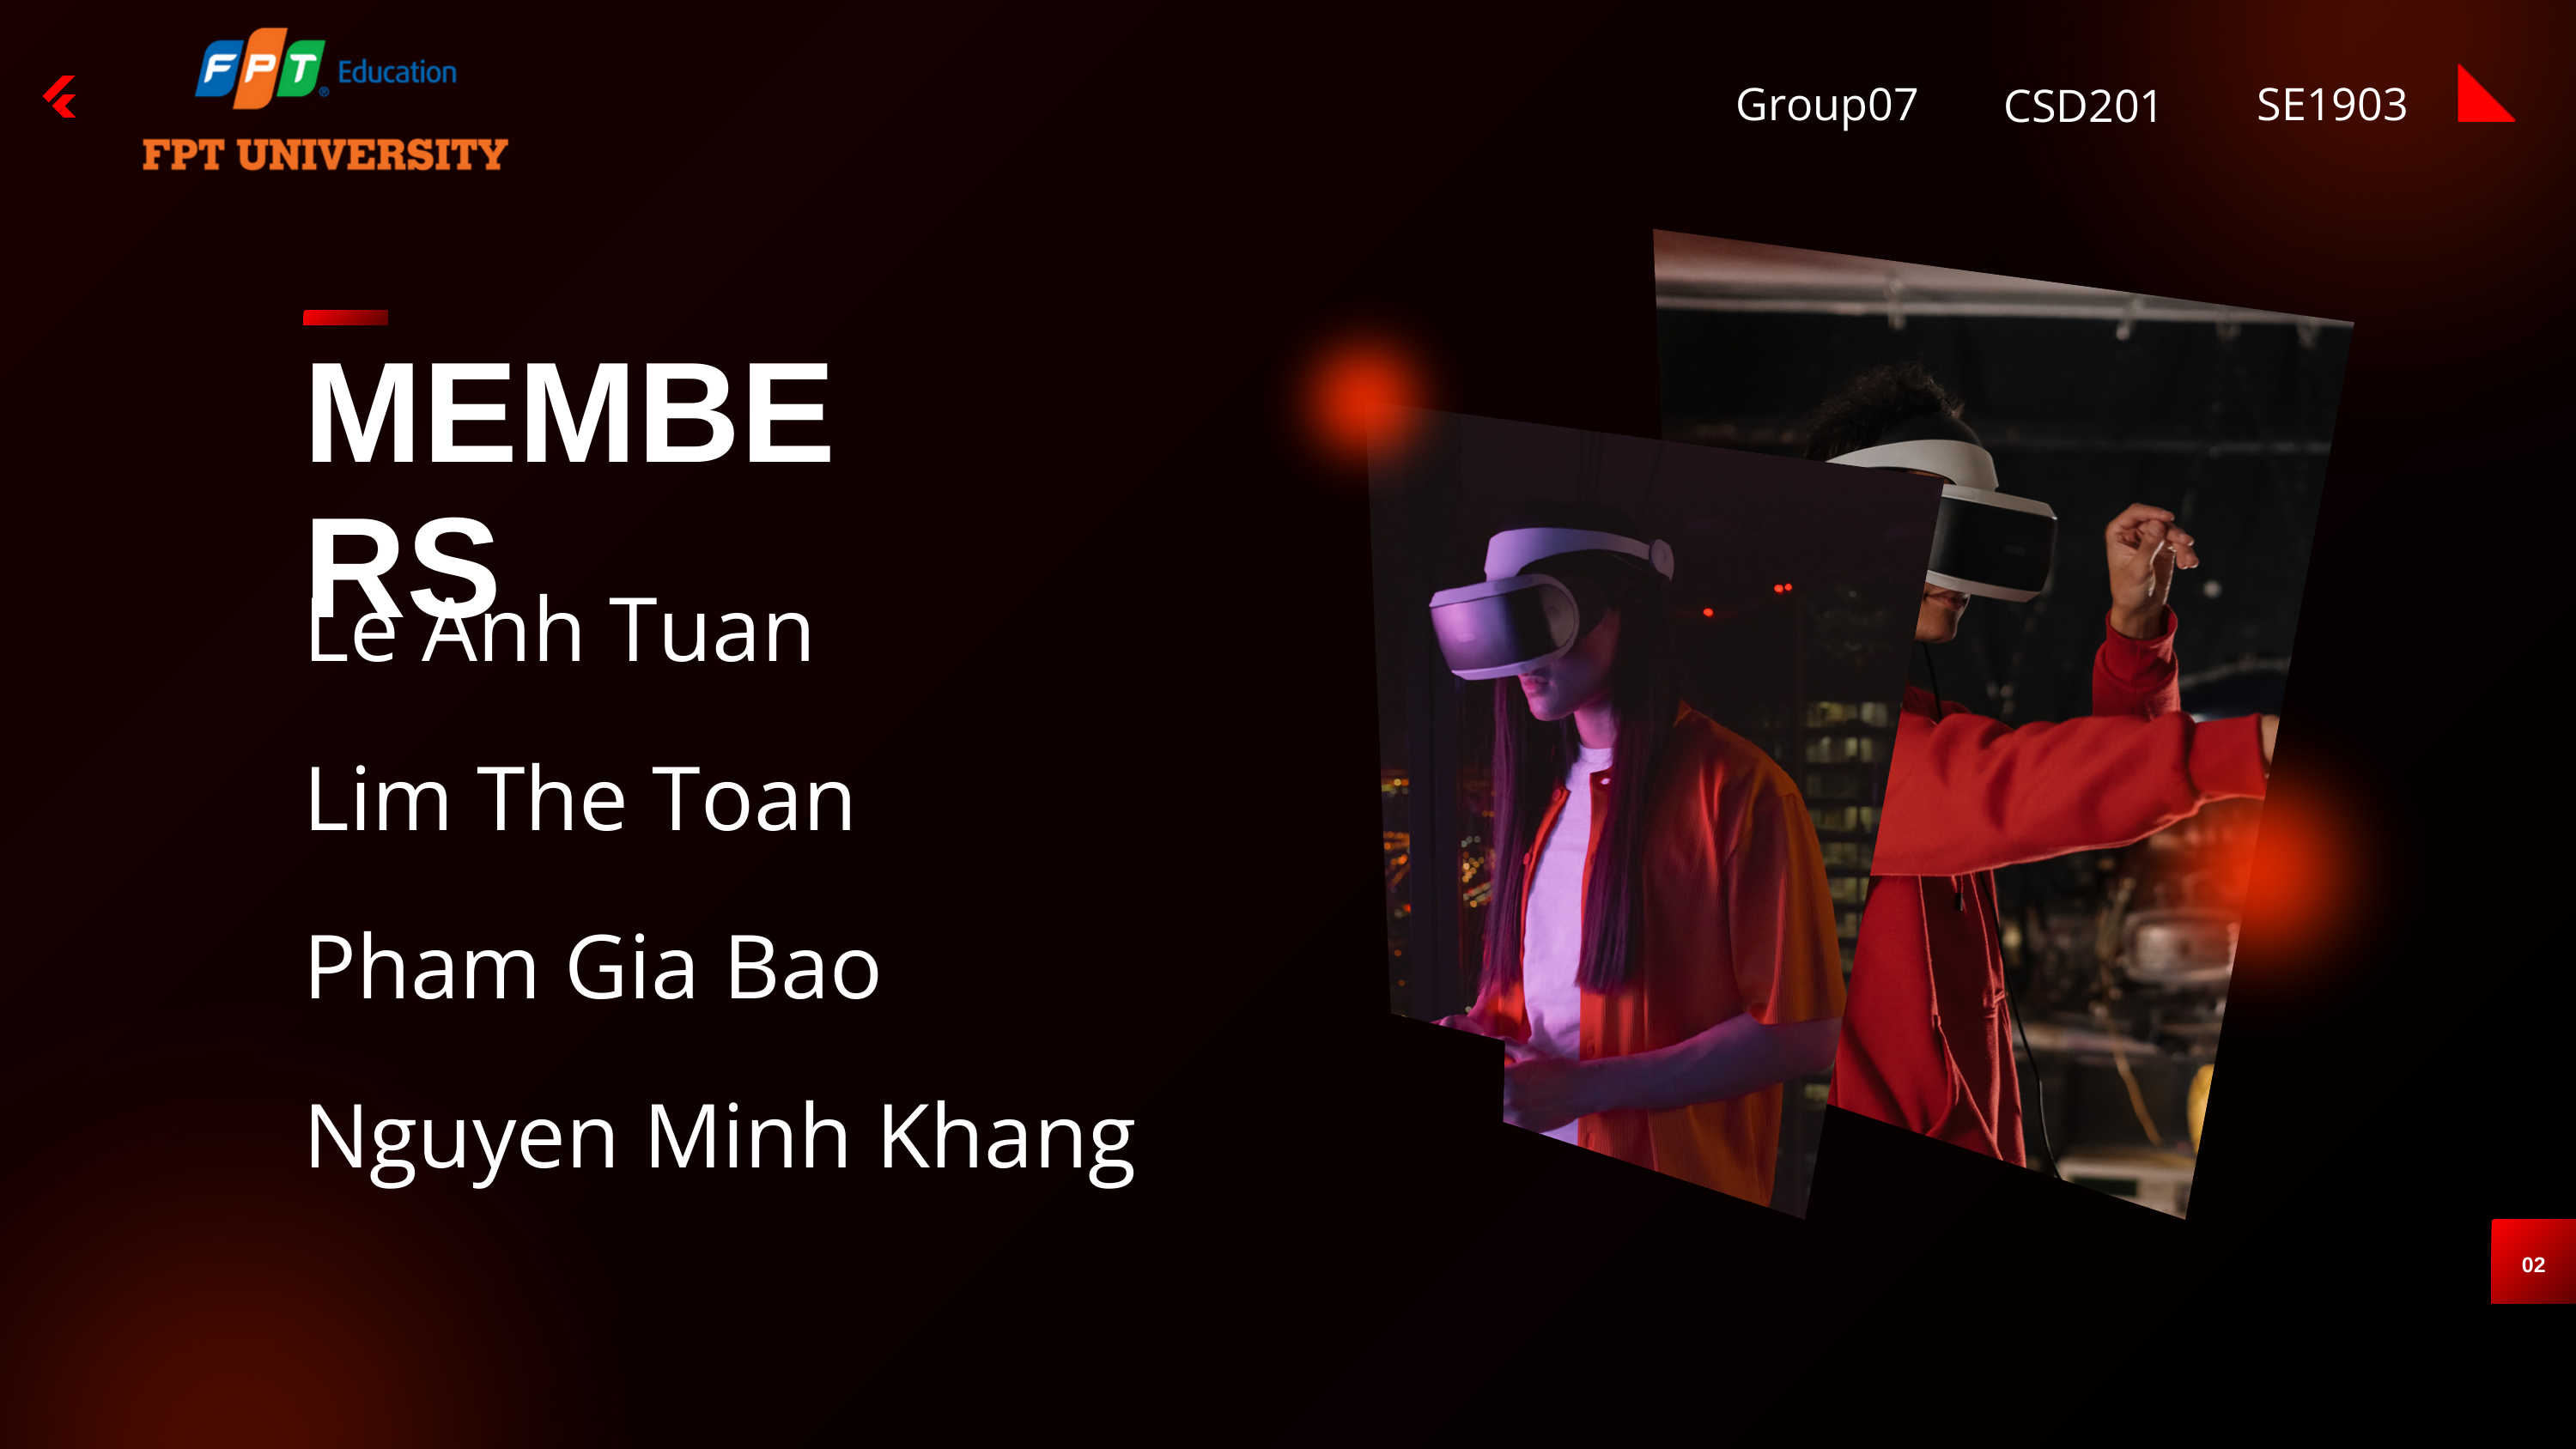

Group07
SE1903
CSD201

MEMBERS

Le Anh Tuan
Lim The Toan
Pham Gia Bao
Nguyen Minh Khang

02